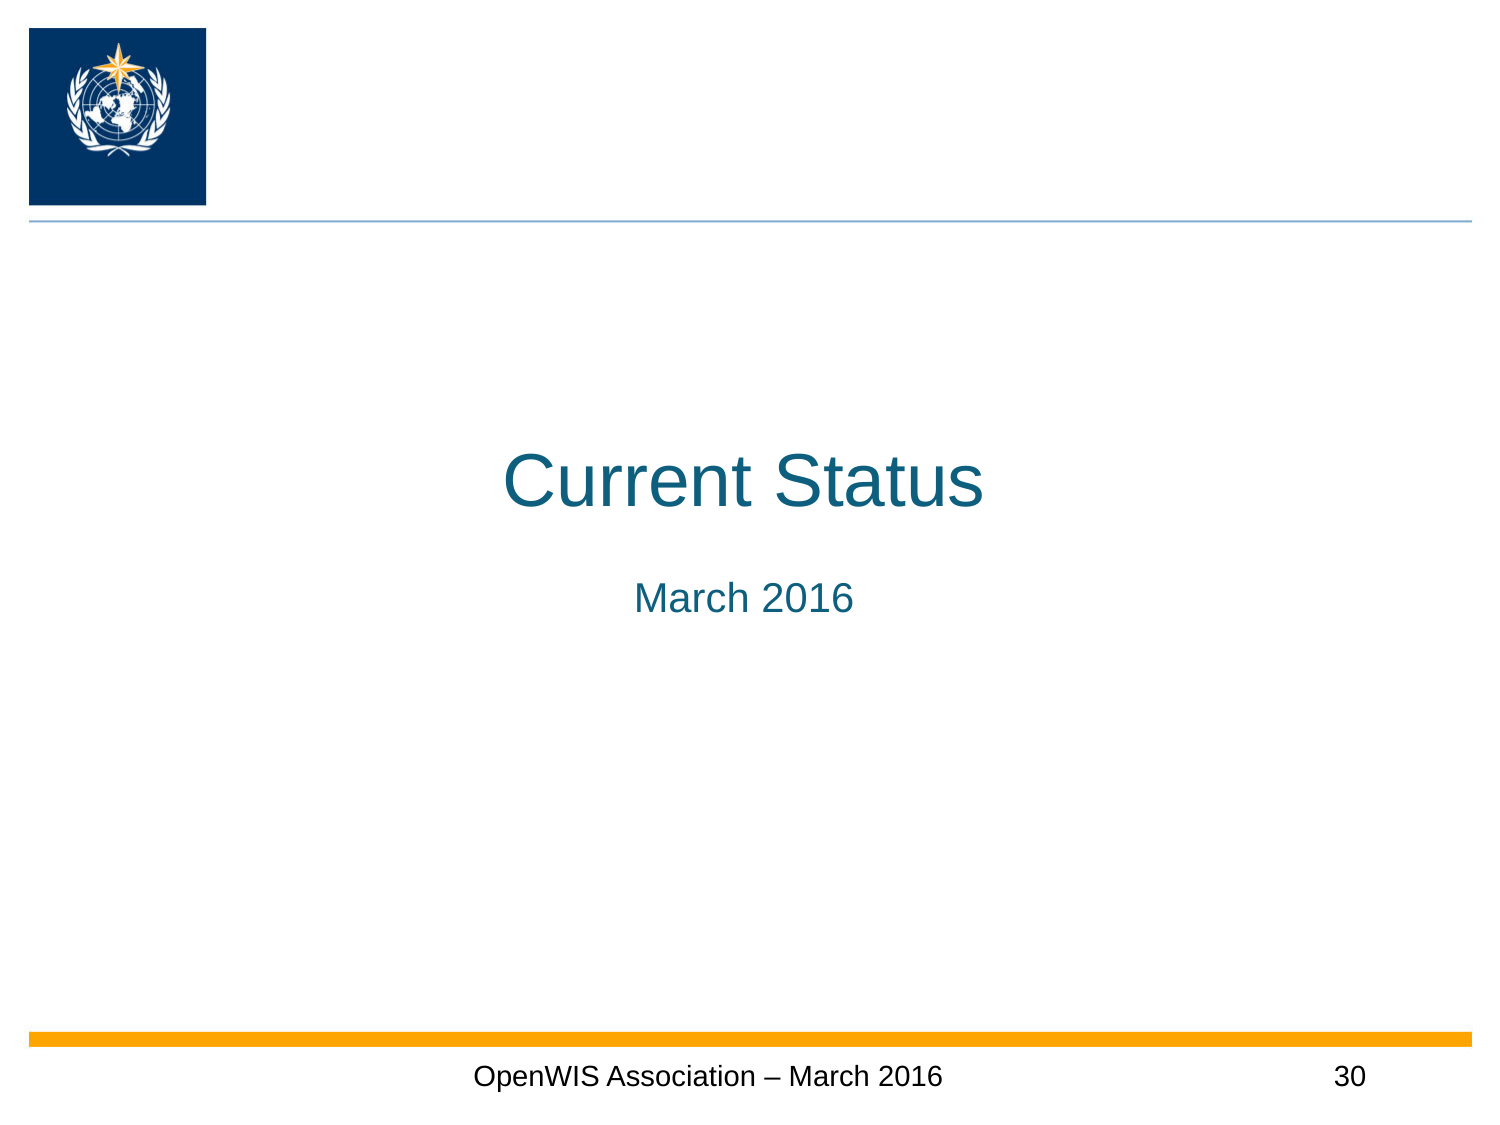

# Current Status March 2016
OpenWIS Association – March 2016
30